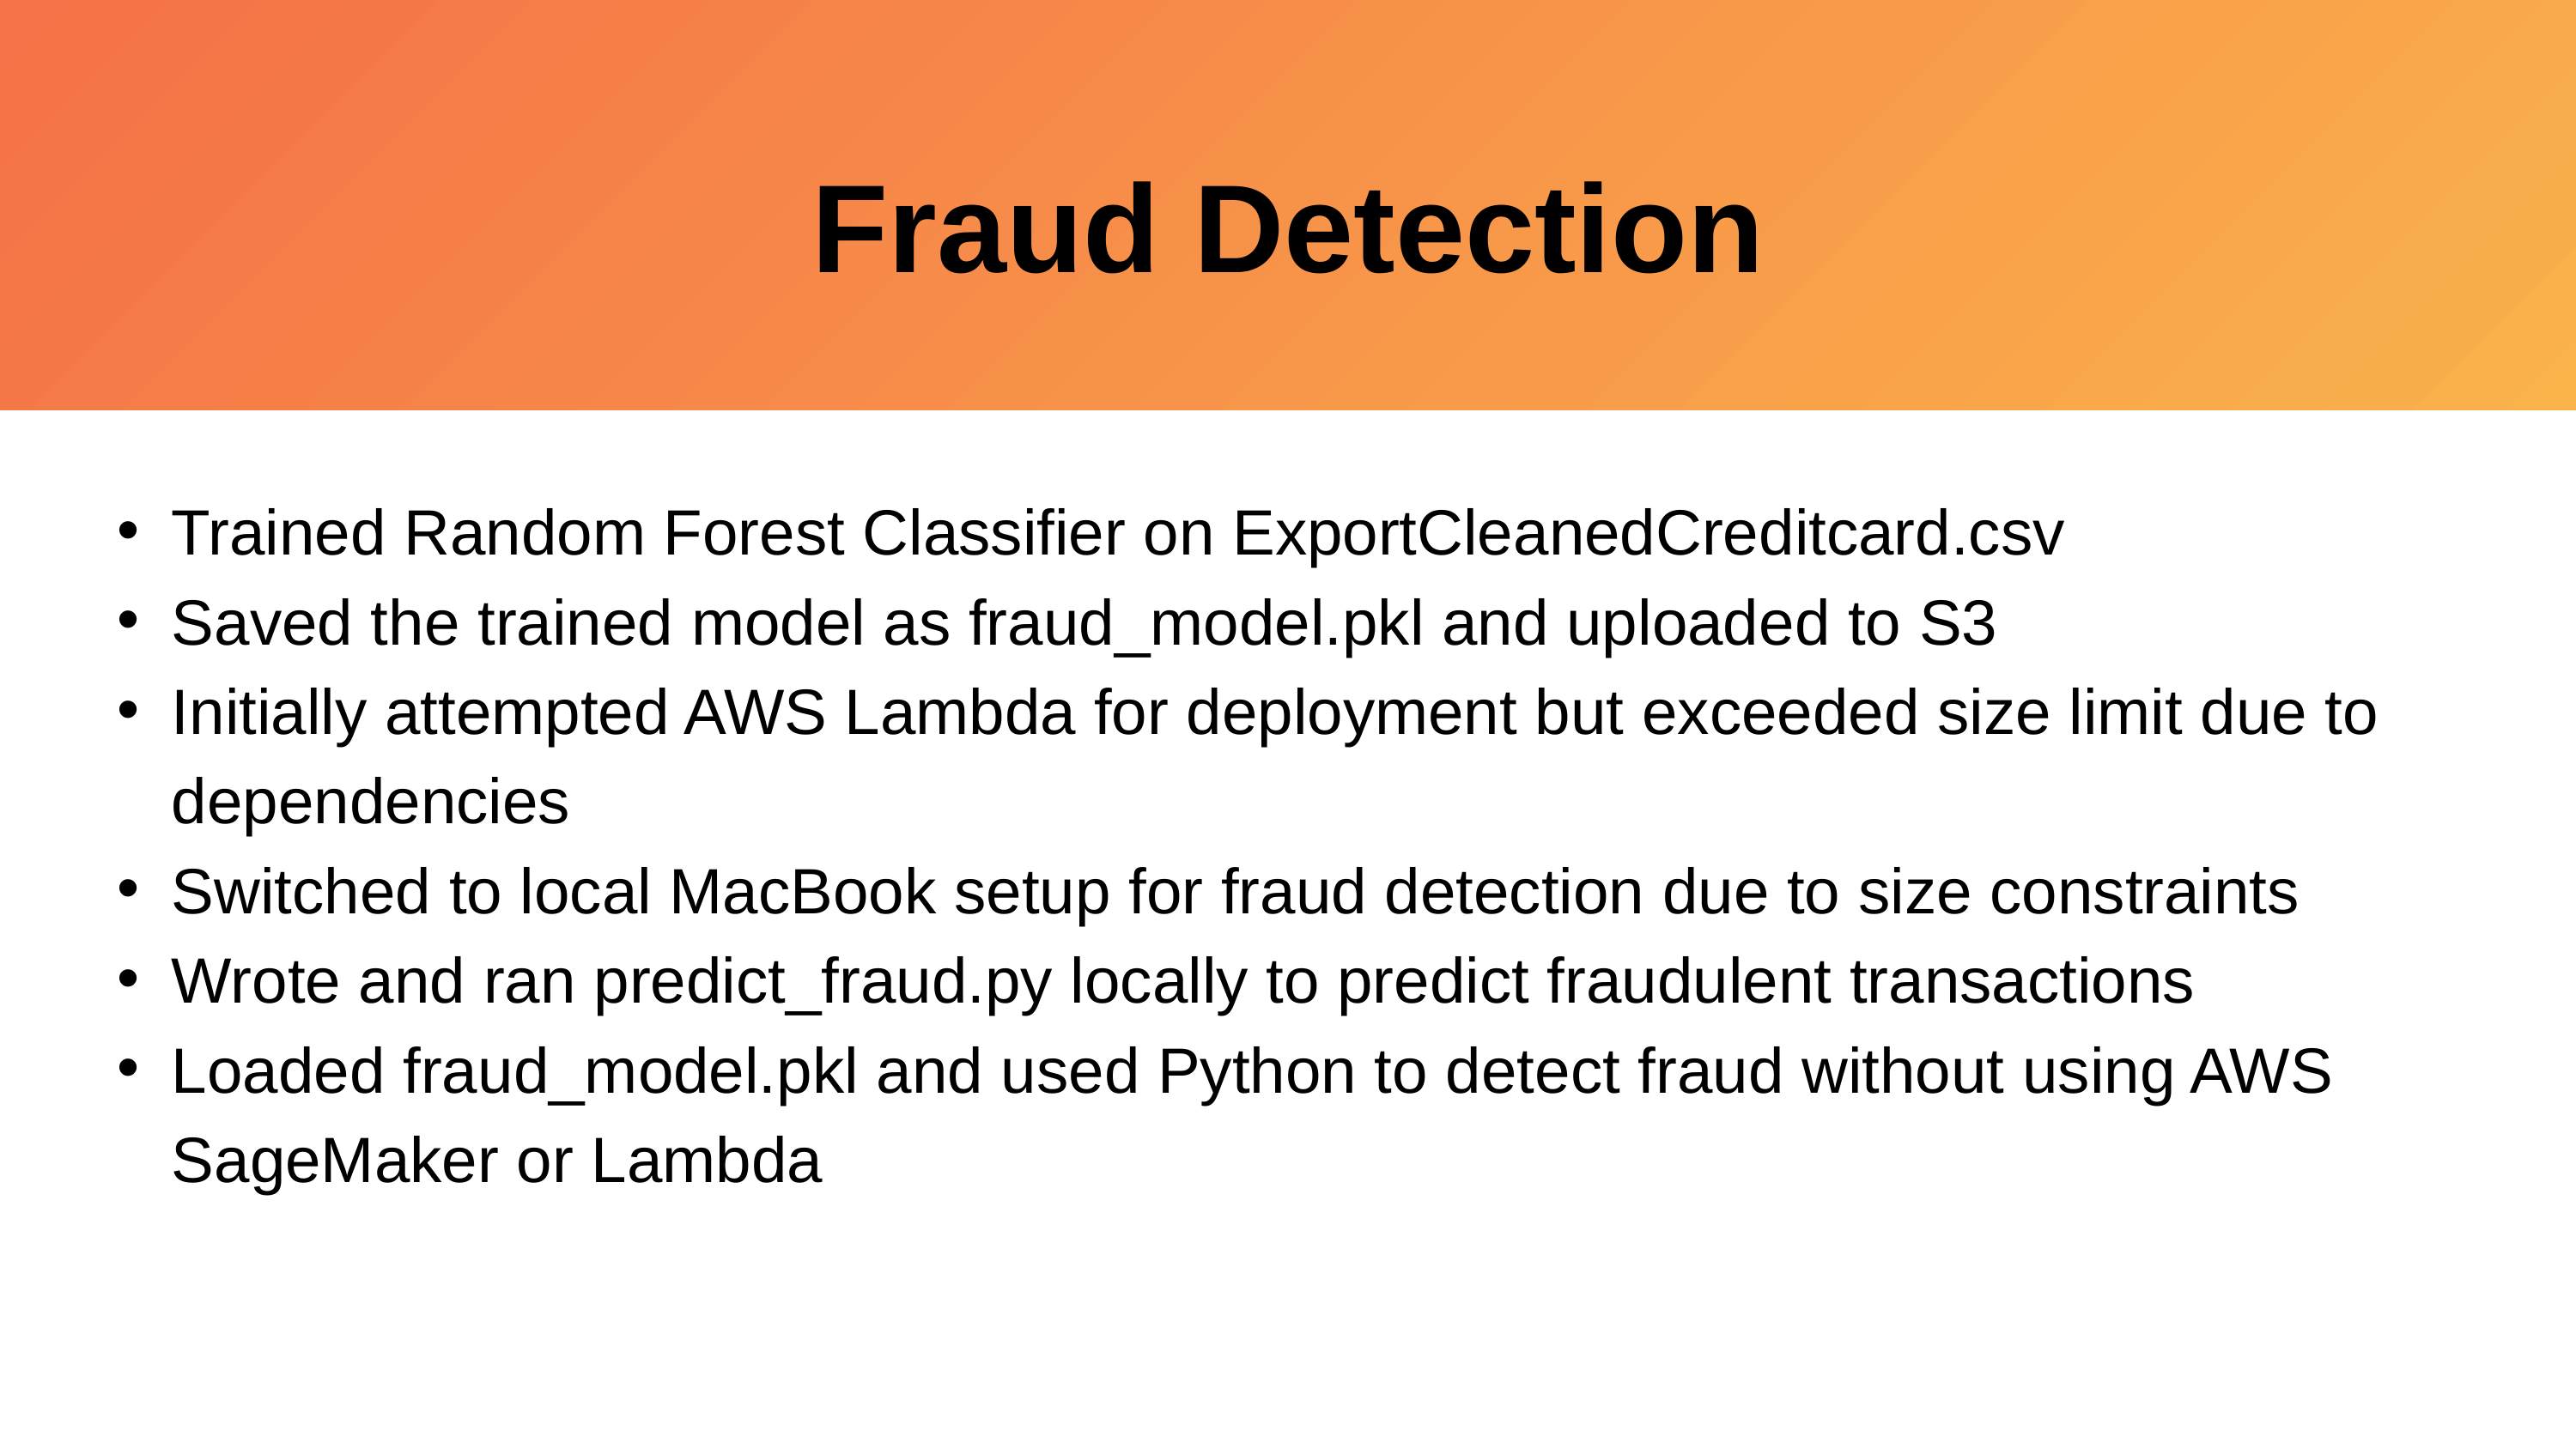

Fraud Detection
Trained Random Forest Classifier on ExportCleanedCreditcard.csv
Saved the trained model as fraud_model.pkl and uploaded to S3
Initially attempted AWS Lambda for deployment but exceeded size limit due to dependencies
Switched to local MacBook setup for fraud detection due to size constraints
Wrote and ran predict_fraud.py locally to predict fraudulent transactions
Loaded fraud_model.pkl and used Python to detect fraud without using AWS SageMaker or Lambda